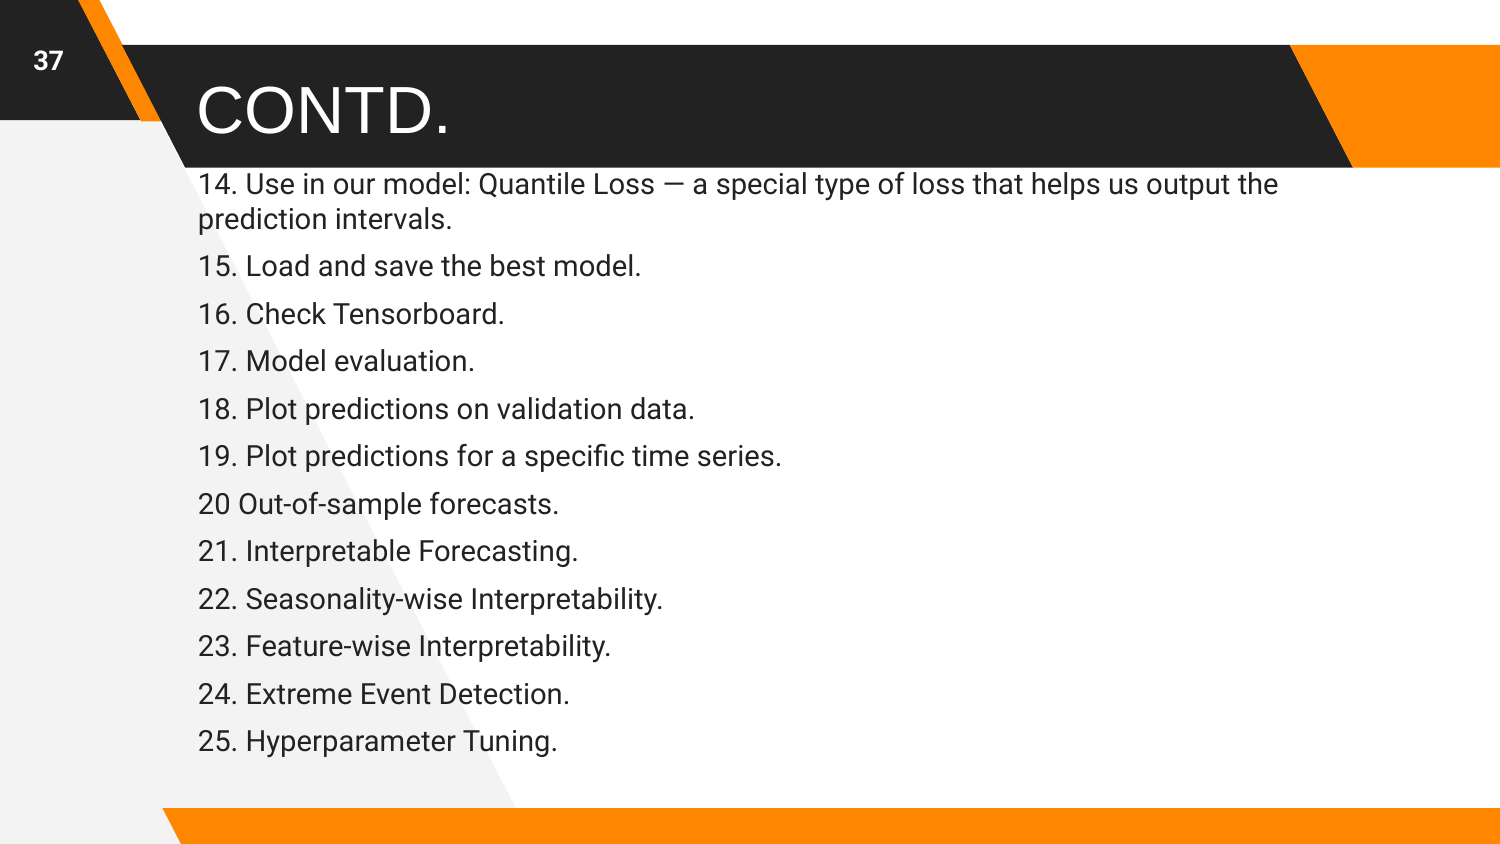

37
# CONTD.
14. Use in our model: Quantile Loss — a special type of loss that helps us output the prediction intervals.
15. Load and save the best model.
16. Check Tensorboard.
17. Model evaluation.
18. Plot predictions on validation data.
19. Plot predictions for a specific time series.
20 Out-of-sample forecasts.
21. Interpretable Forecasting.
22. Seasonality-wise Interpretability.
23. Feature-wise Interpretability.
24. Extreme Event Detection.
25. Hyperparameter Tuning.